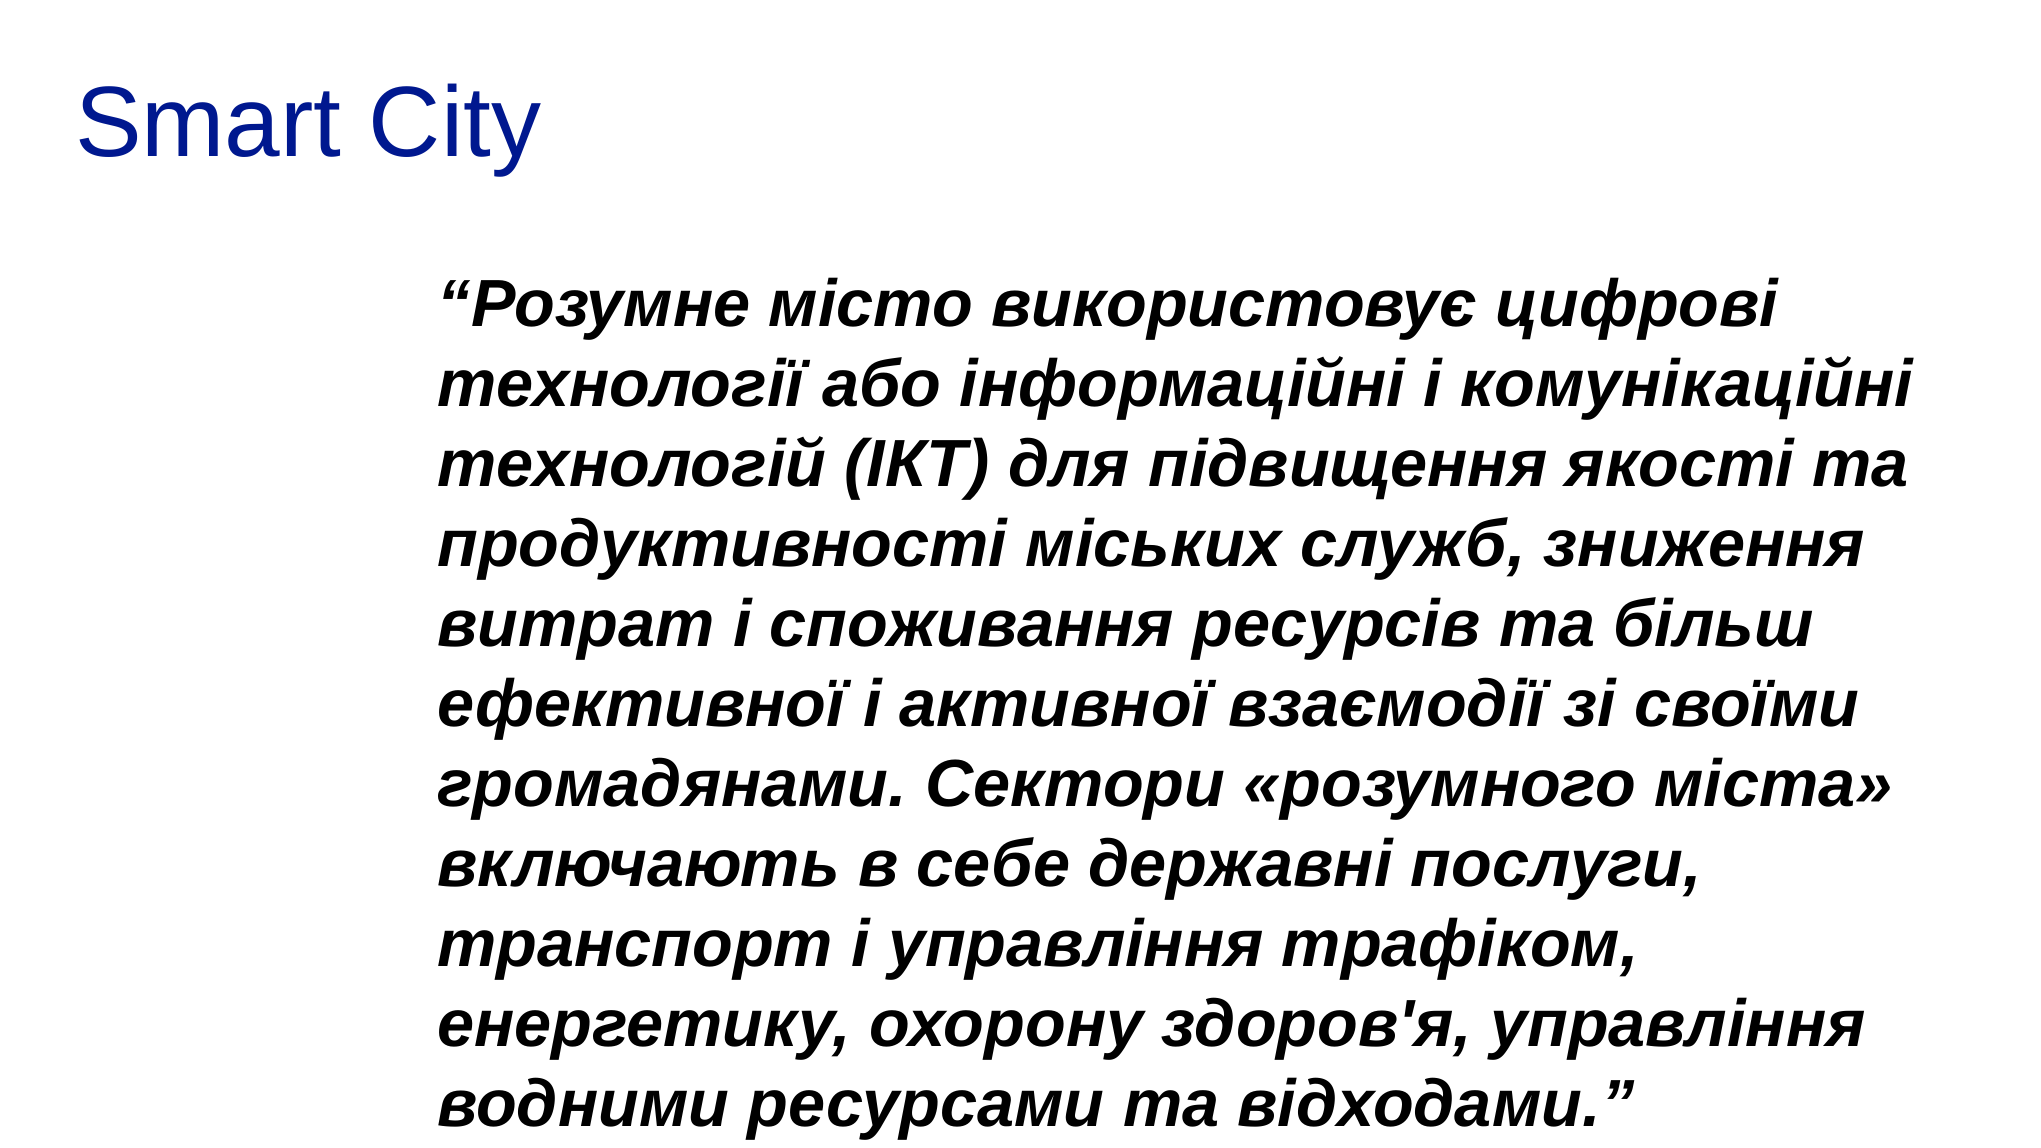

# Smart City
“Розумне місто використовує цифрові технології або інформаційні і комунікаційні технологій (ІКТ) для підвищення якості та продуктивності міських служб, зниження витрат і споживання ресурсів та більш ефективної і активної взаємодії зі своїми громадянами. Сектори «розумного міста» включають в себе державні послуги, транспорт і управління трафіком, енергетику, охорону здоров'я, управління водними ресурсами та відходами.”